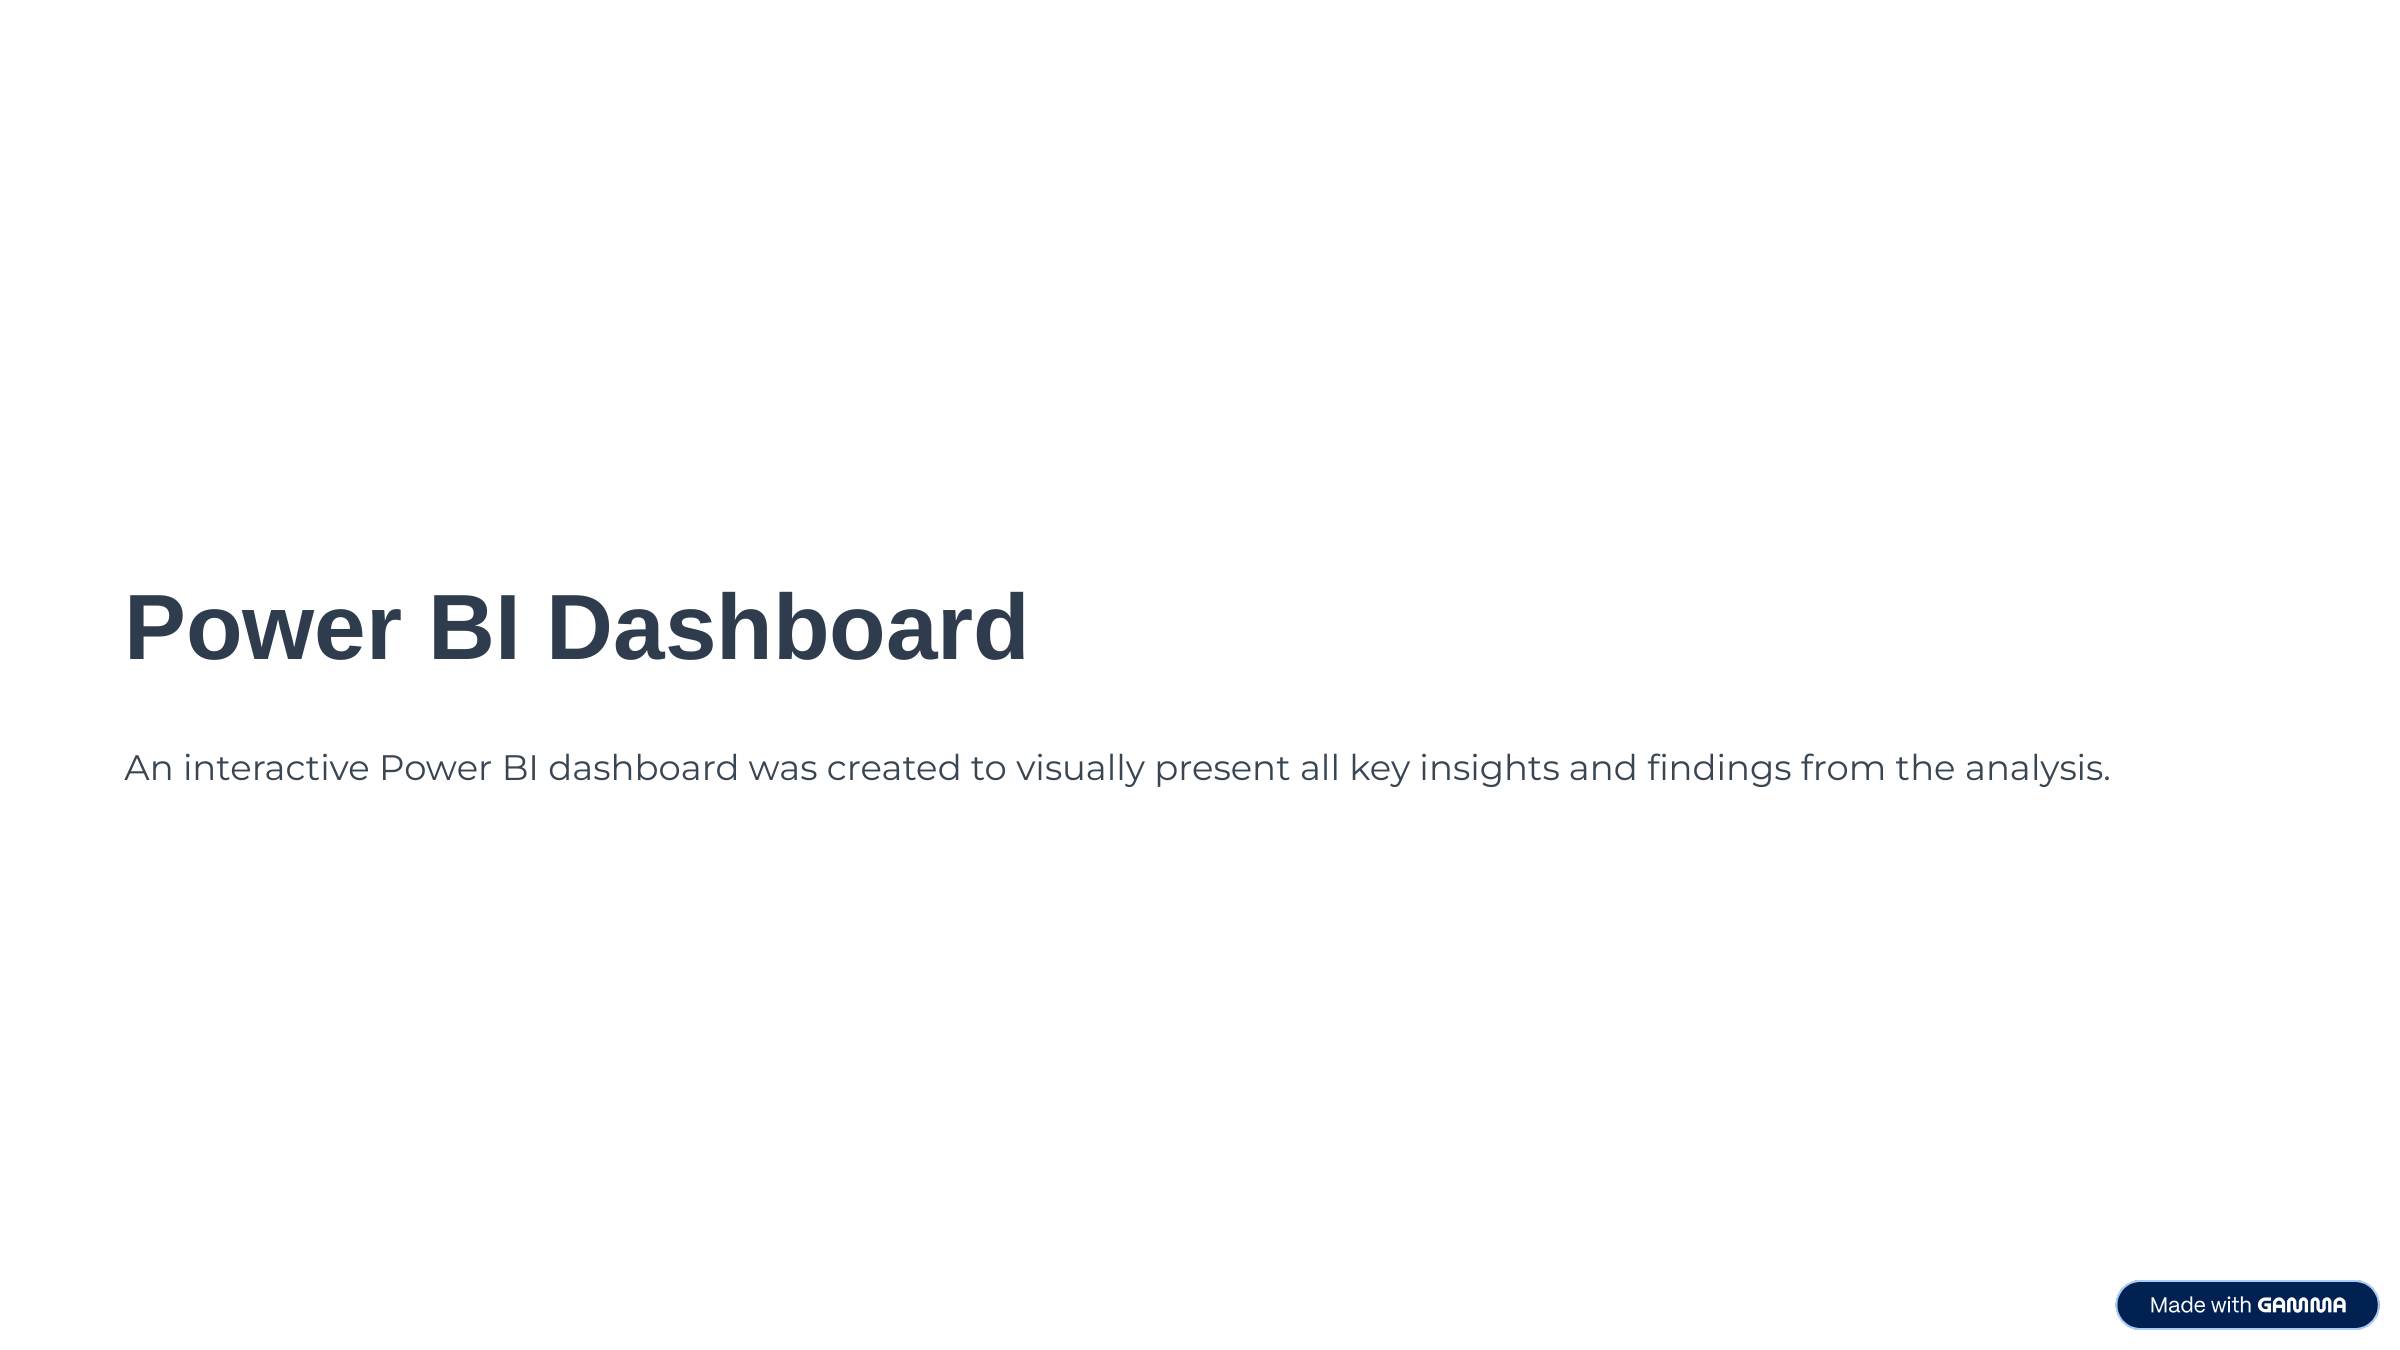

Power BI Dashboard
An interactive Power BI dashboard was created to visually present all key insights and findings from the analysis.